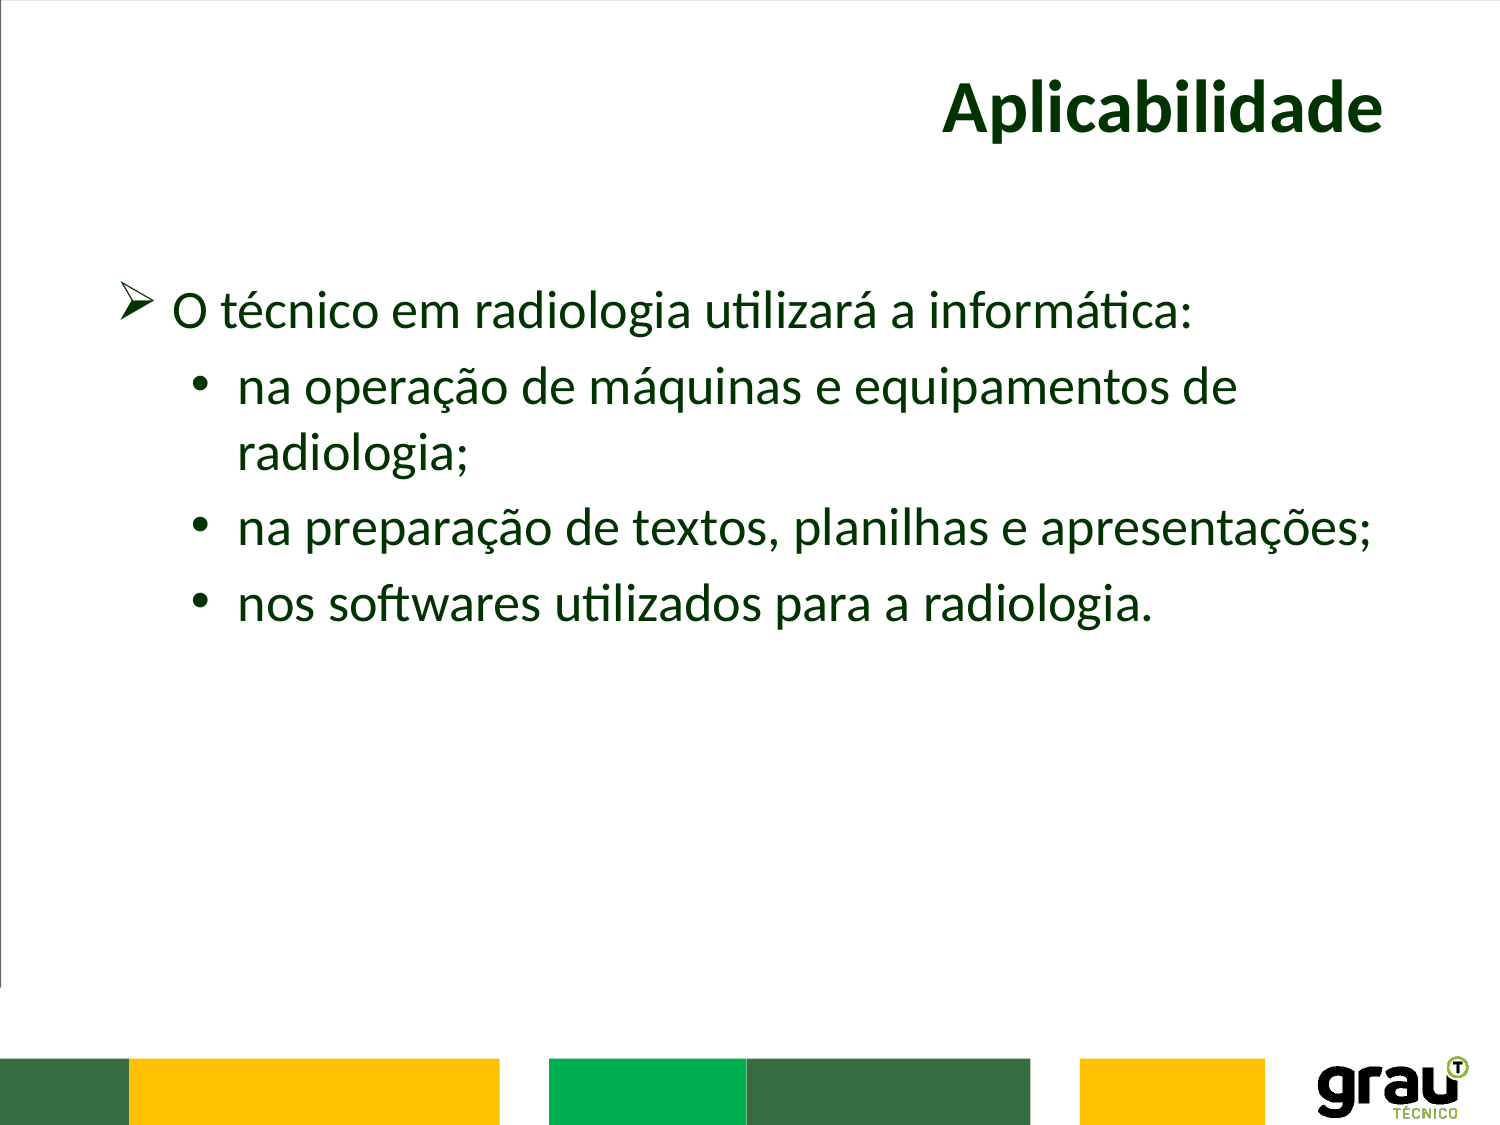

# Aplicabilidade
O técnico em radiologia utilizará a informática:
na operação de máquinas e equipamentos de radiologia;
na preparação de textos, planilhas e apresentações;
nos softwares utilizados para a radiologia.